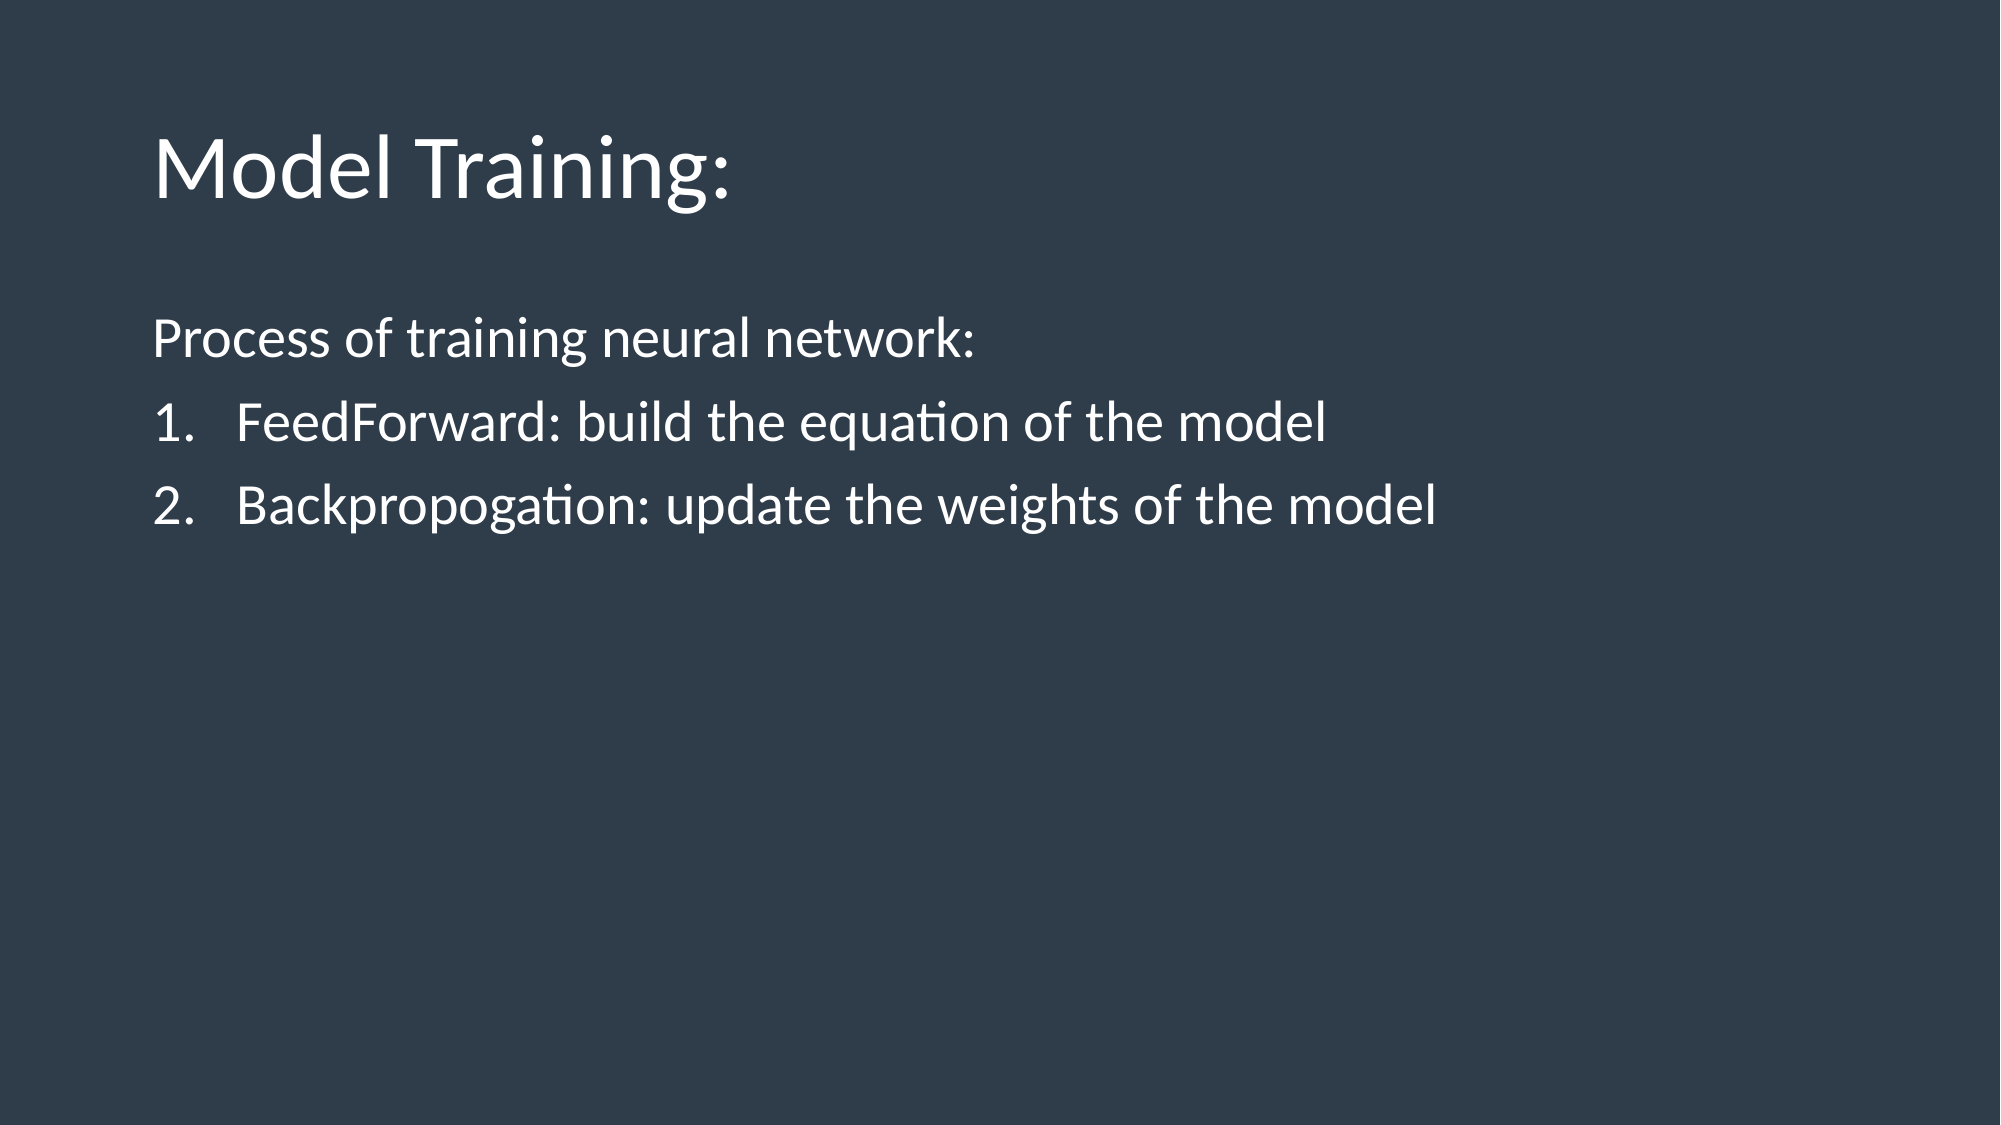

# Model Training:
Process of training neural network:
FeedForward: build the equation of the model
Backpropogation: update the weights of the model